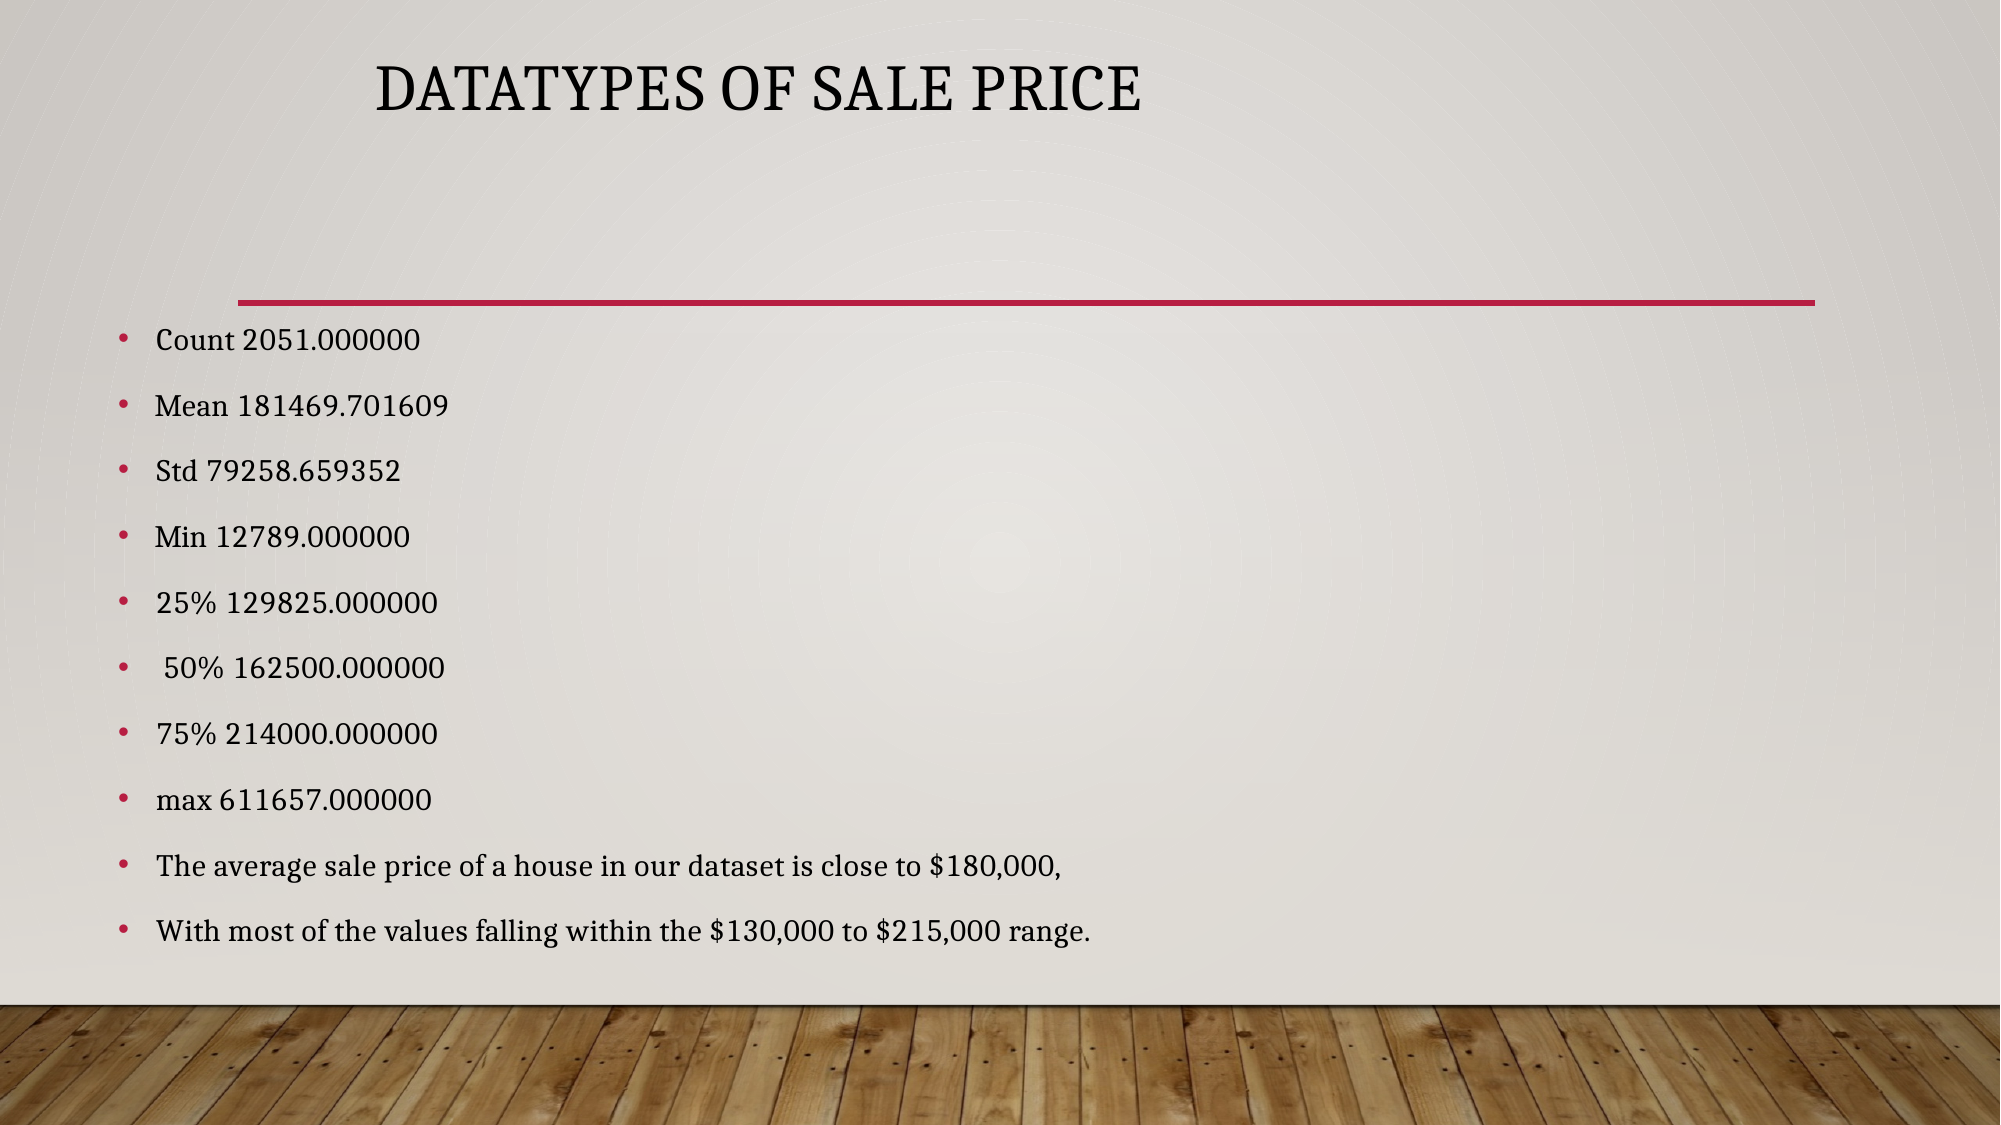

# datatypes of sale price
Count 2051.000000
Mean 181469.701609
Std 79258.659352
Min 12789.000000
25% 129825.000000
 50% 162500.000000
75% 214000.000000
max 611657.000000
The average sale price of a house in our dataset is close to $180,000,
With most of the values falling within the $130,000 to $215,000 range.